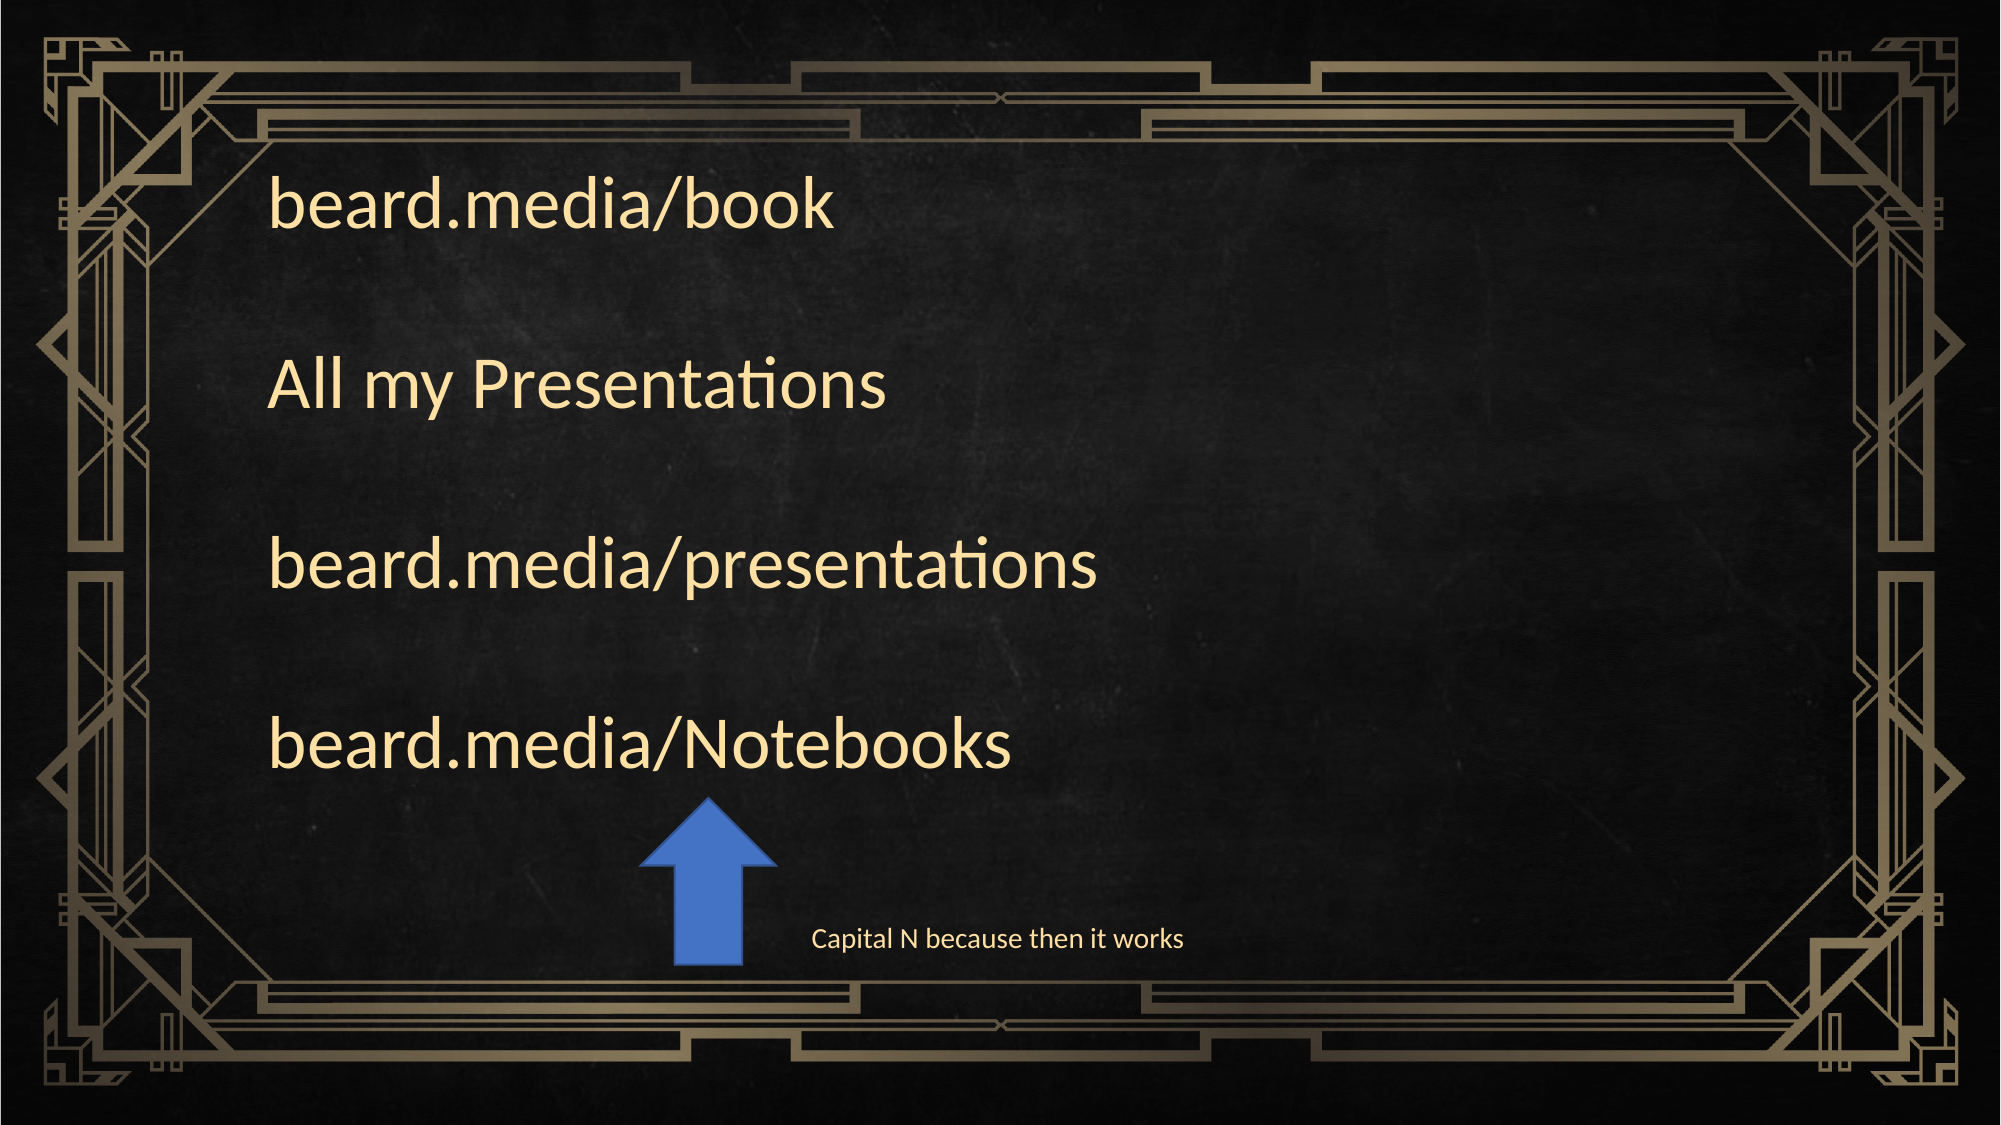

beard.media/book

All my Presentations

beard.media/presentations

beard.media/Notebooks
                                Capital N because then it works